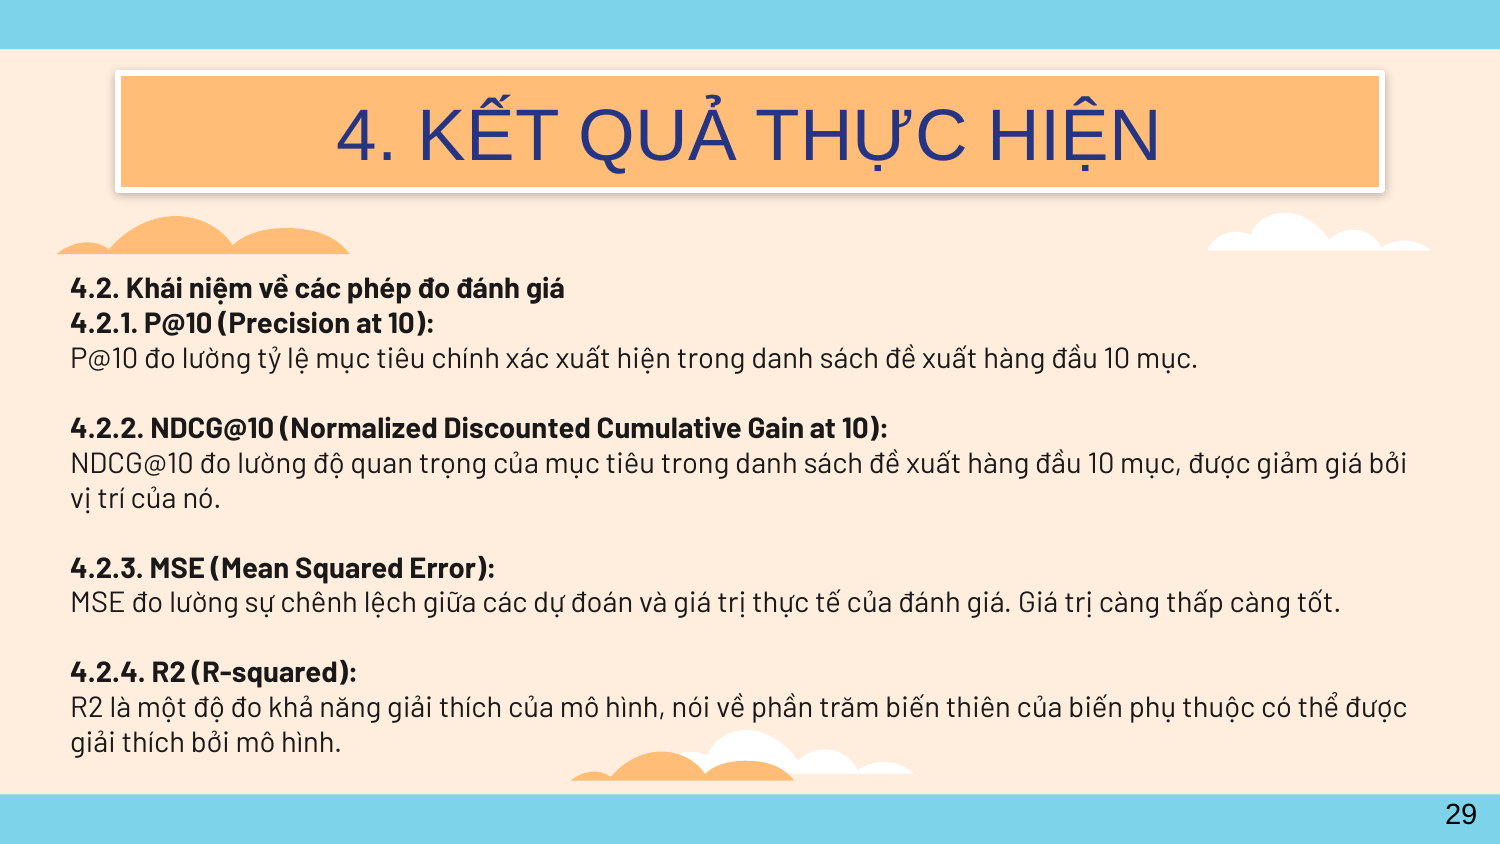

# 4. KẾT QUẢ THỰC HIỆN

4.2. Khái niệm về các phép đo đánh giá
4.2.1. P@10 (Precision at 10):
P@10 đo lường tỷ lệ mục tiêu chính xác xuất hiện trong danh sách đề xuất hàng đầu 10 mục.

4.2.2. NDCG@10 (Normalized Discounted Cumulative Gain at 10):
NDCG@10 đo lường độ quan trọng của mục tiêu trong danh sách đề xuất hàng đầu 10 mục, được giảm giá bởi vị trí của nó.

4.2.3. MSE (Mean Squared Error):
MSE đo lường sự chênh lệch giữa các dự đoán và giá trị thực tế của đánh giá. Giá trị càng thấp càng tốt.

4.2.4. R2 (R-squared):
R2 là một độ đo khả năng giải thích của mô hình, nói về phần trăm biến thiên của biến phụ thuộc có thể được giải thích bởi mô hình.

29